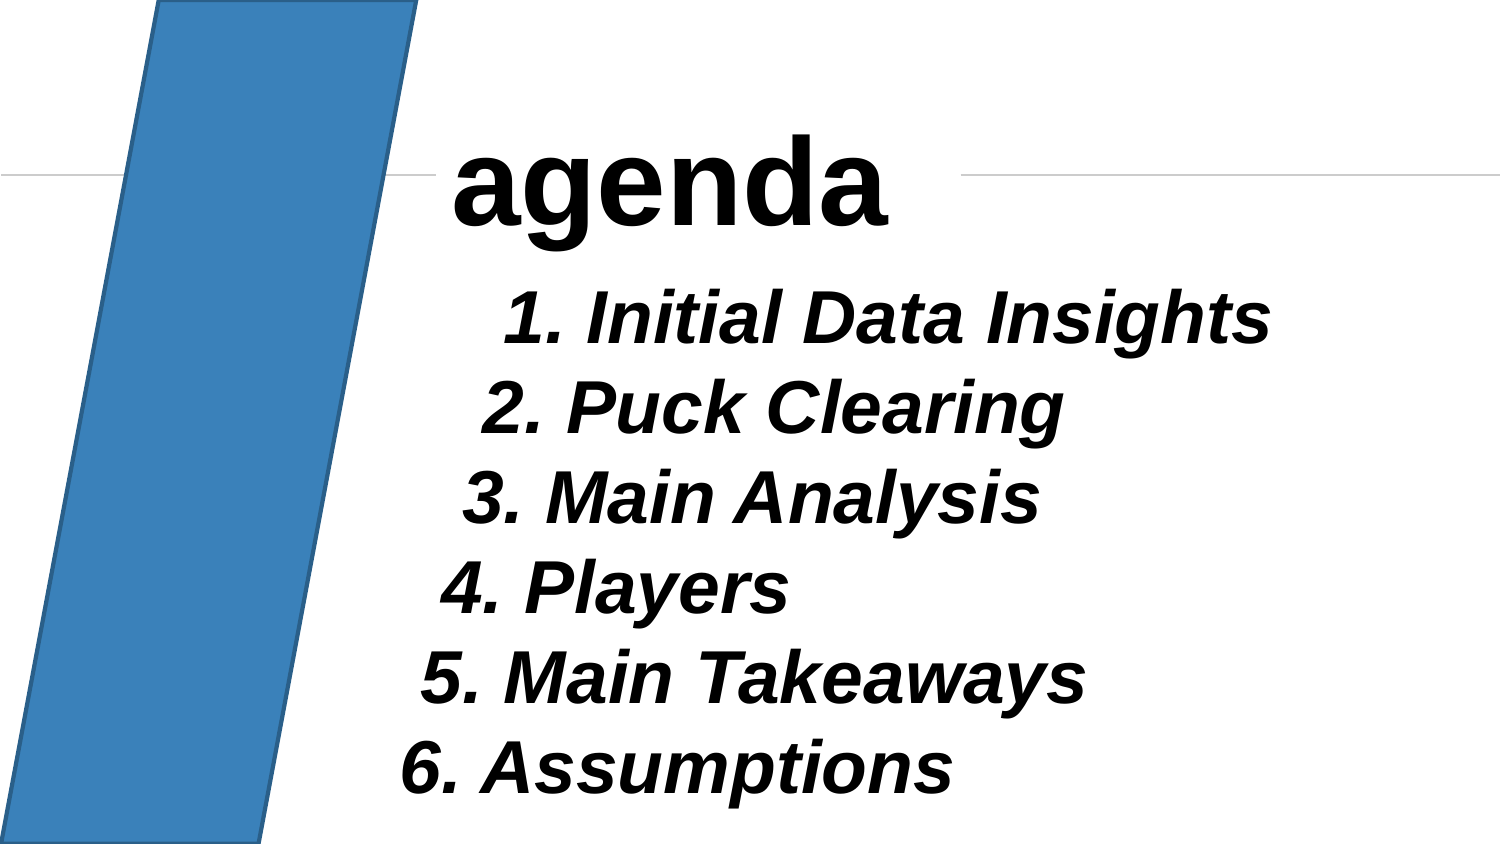

agenda
      1. Initial Data Insights
     2. Puck Clearing
    3. Main Analysis
   4. Players
  5. Main Takeaways
 6. Assumptions